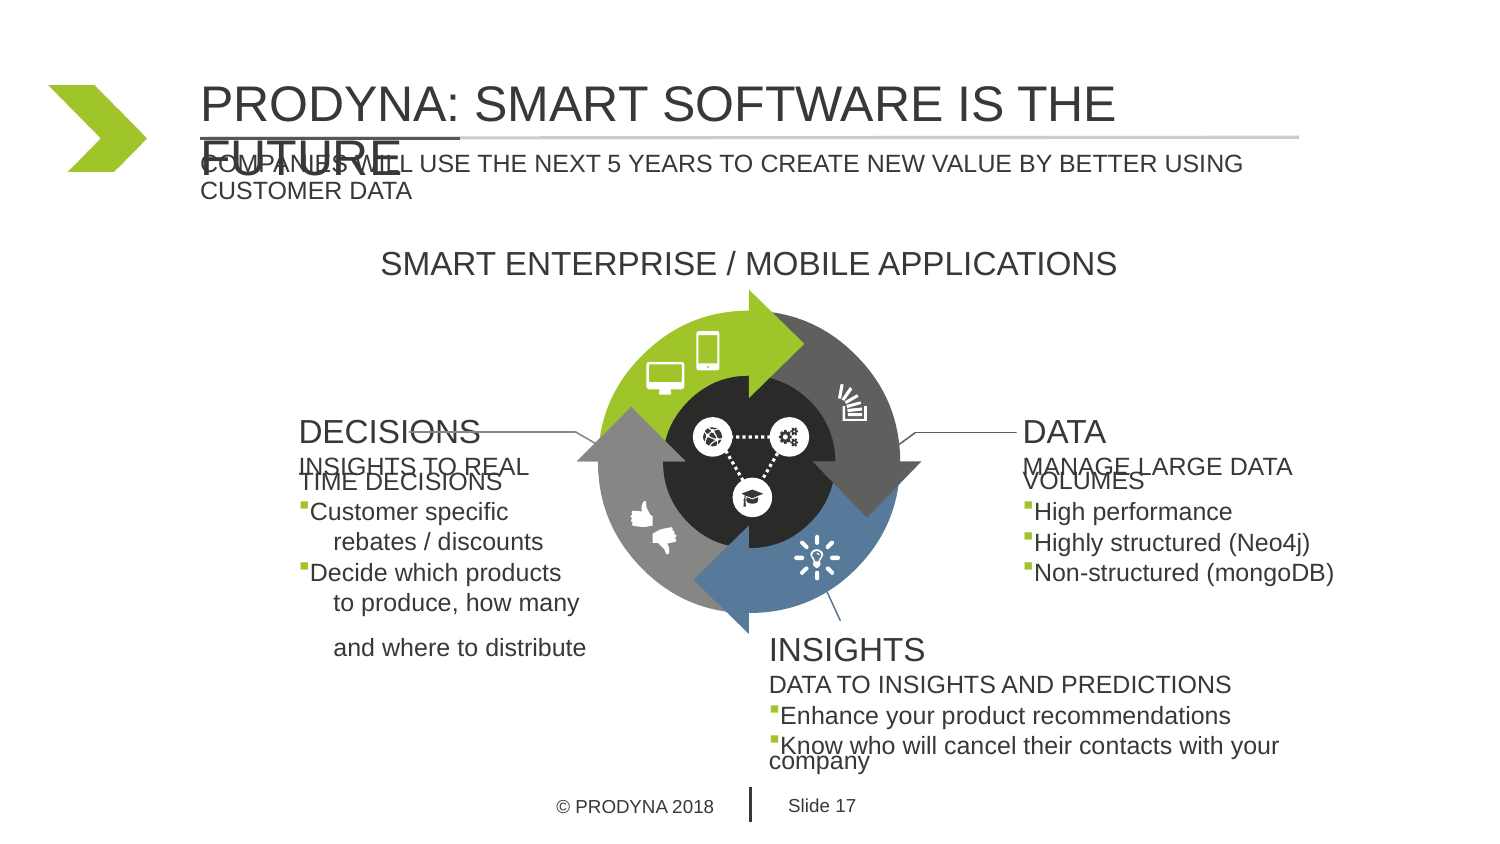

PRODYNA: smart software is the future
COMPANIES WILL USE THE NEXT 5 YEARS TO CREATE NEW VALUE BY BETTER USING CUSTOMER DATA
SMART ENTERPRISE / MOBILE APPLICATIONS

DATA
MANAGE LARGE DATA VOLUMES
High performance
Highly structured (Neo4j)
Non-structured (mongoDB)

DECISIONS
INSIGHTS TO REAL TIME DECISIONS
Customer specific
     rebates / discounts
Decide which products
     to produce, how many
     and where to distribute

INSIGHTS
DATA TO INSIGHTS AND PREDICTIONS
Enhance your product recommendations
Know who will cancel their contacts with your company